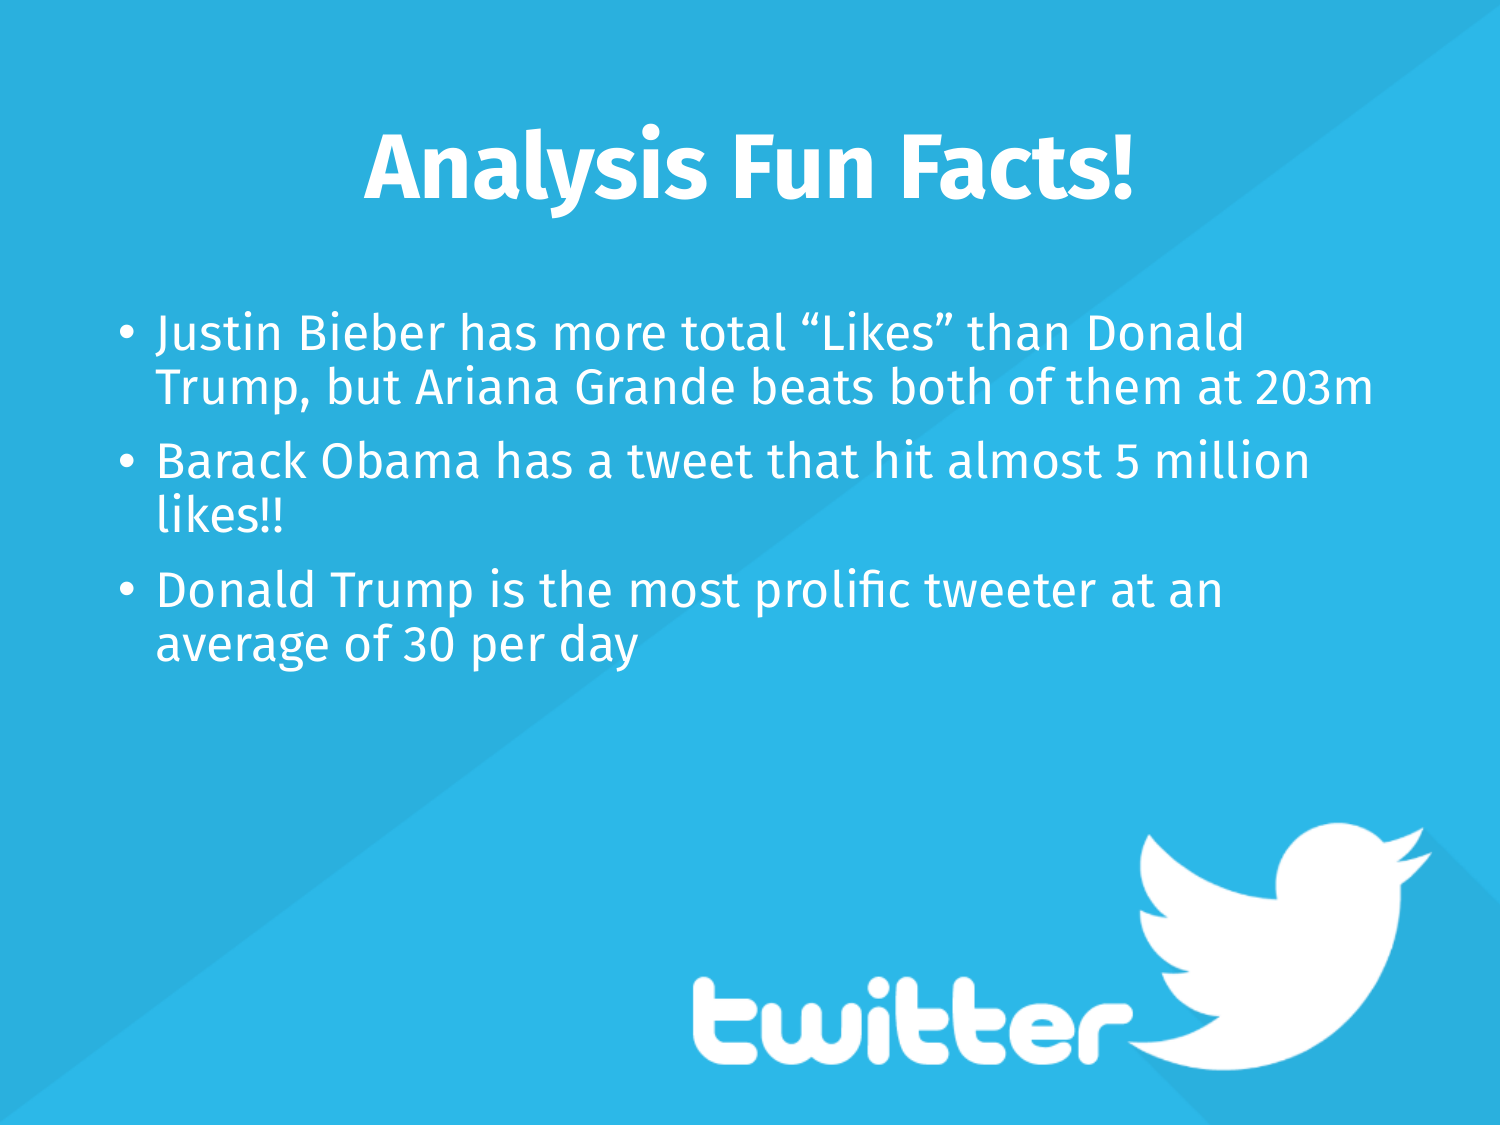

# Analysis Fun Facts!
Justin Bieber has more total “Likes” than Donald Trump, but Ariana Grande beats both of them at 203m
Barack Obama has a tweet that hit almost 5 million likes!!
Donald Trump is the most prolific tweeter at an average of 30 per day